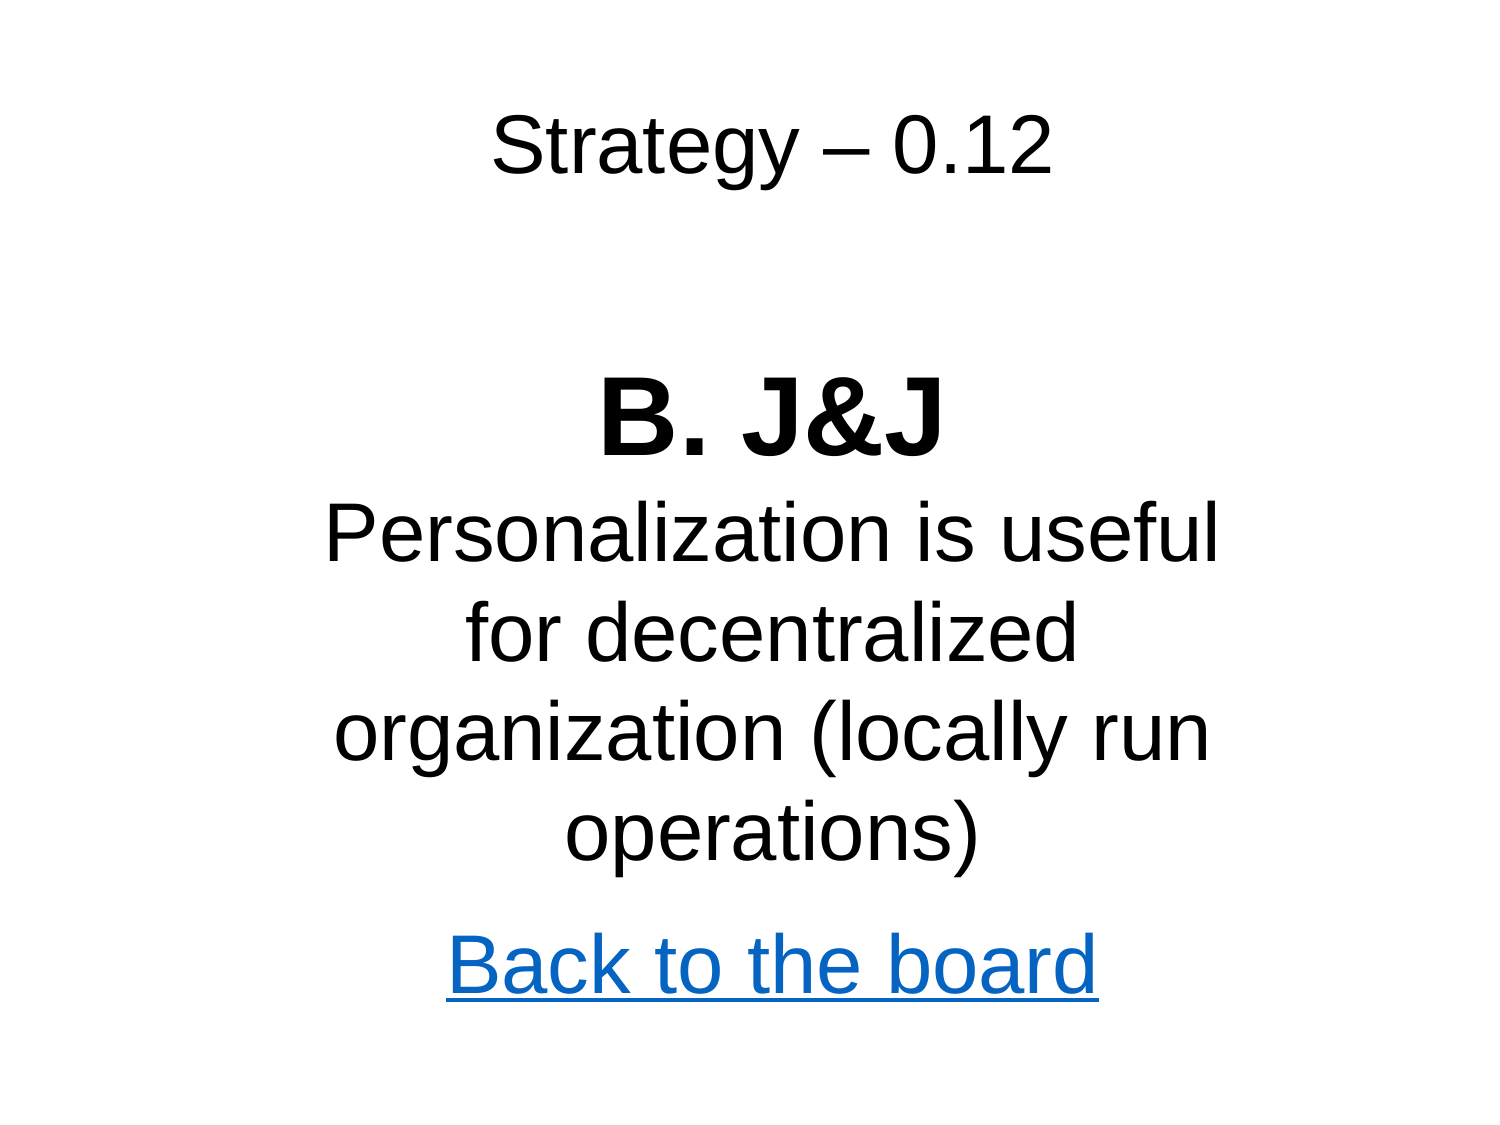

Strategy – 0.12
B. J&J
Personalization is useful for decentralized organization (locally run operations)
Back to the board